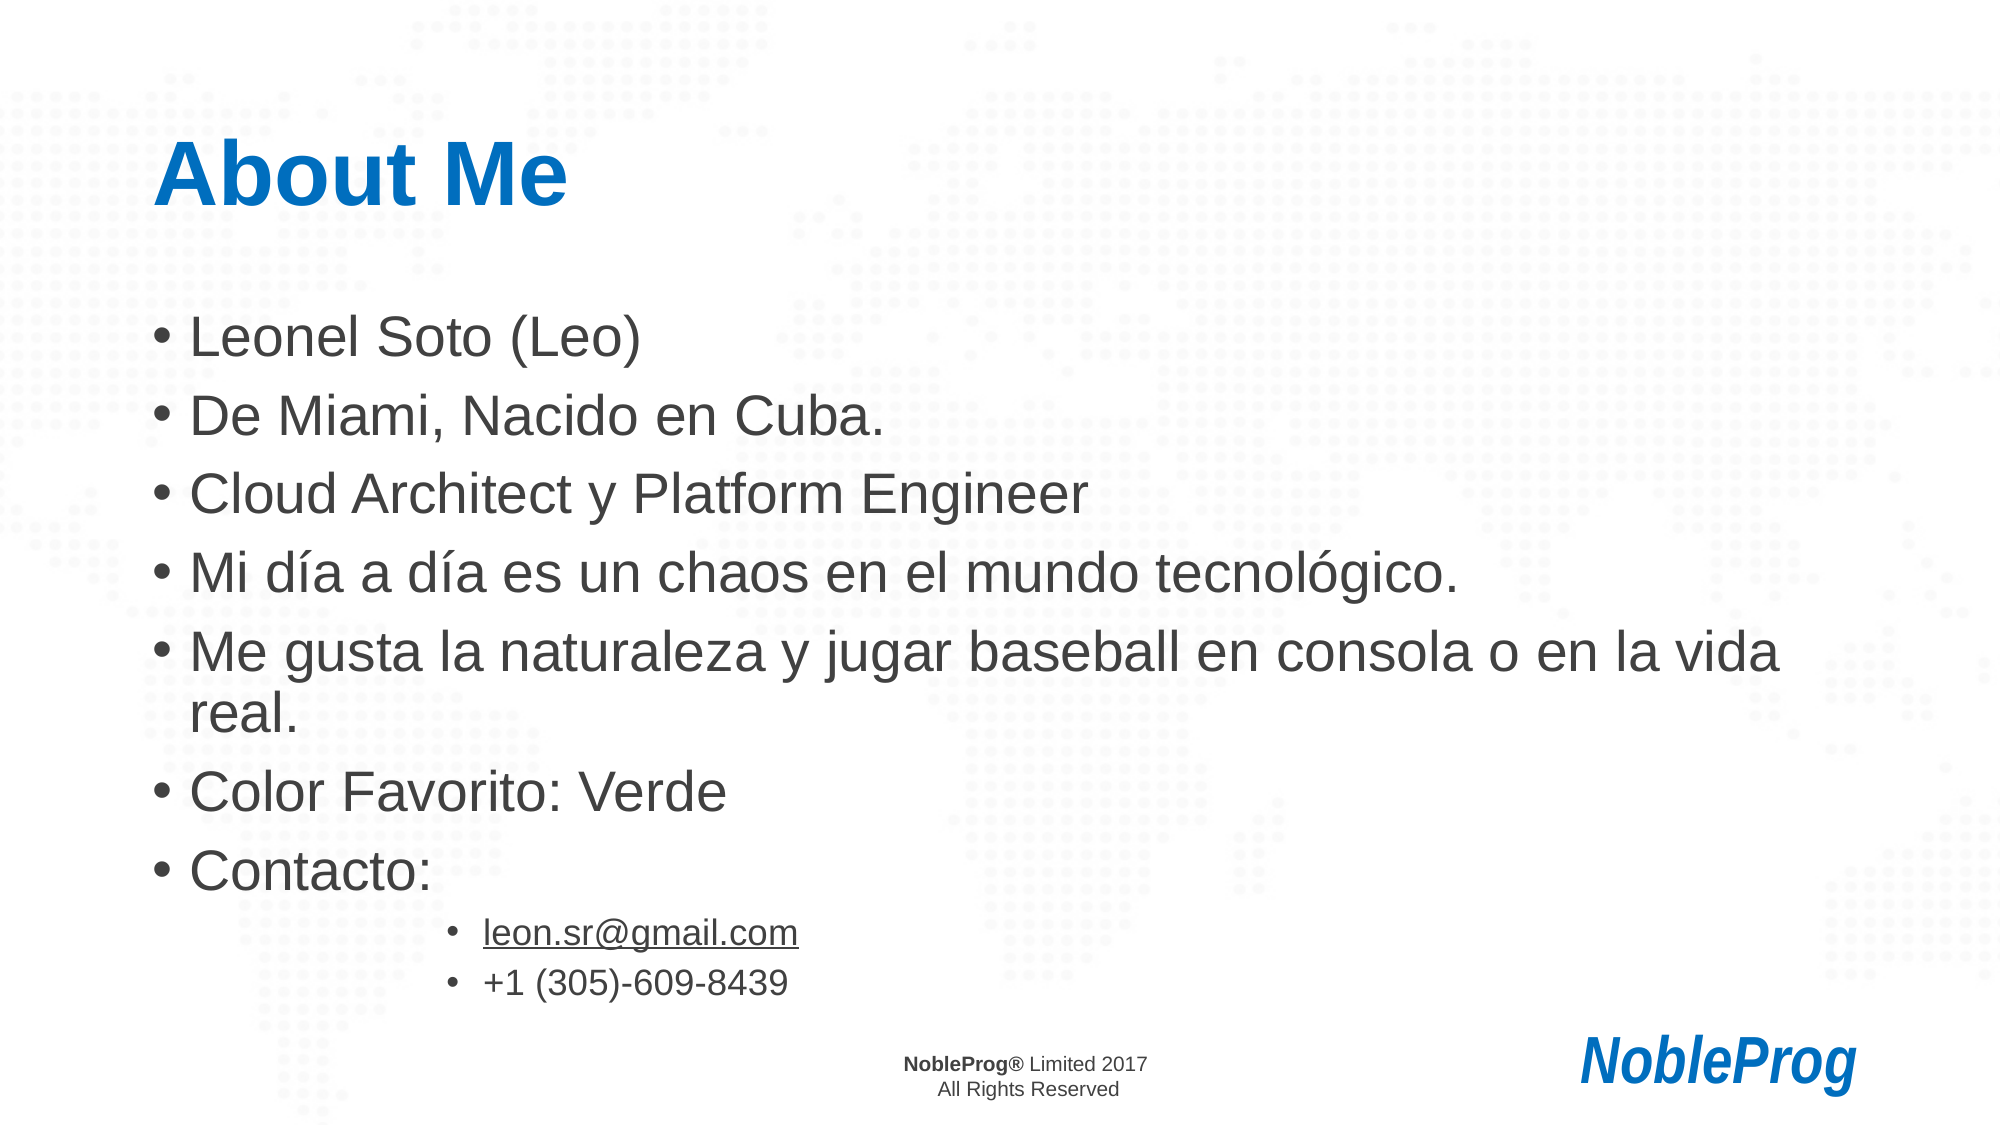

# About Me
Leonel Soto (Leo)
De Miami, Nacido en Cuba.
Cloud Architect y Platform Engineer
Mi día a día es un chaos en el mundo tecnológico.
Me gusta la naturaleza y jugar baseball en consola o en la vida real.
Color Favorito: Verde
Contacto:
leon.sr@gmail.com
+1 (305)-609-8439